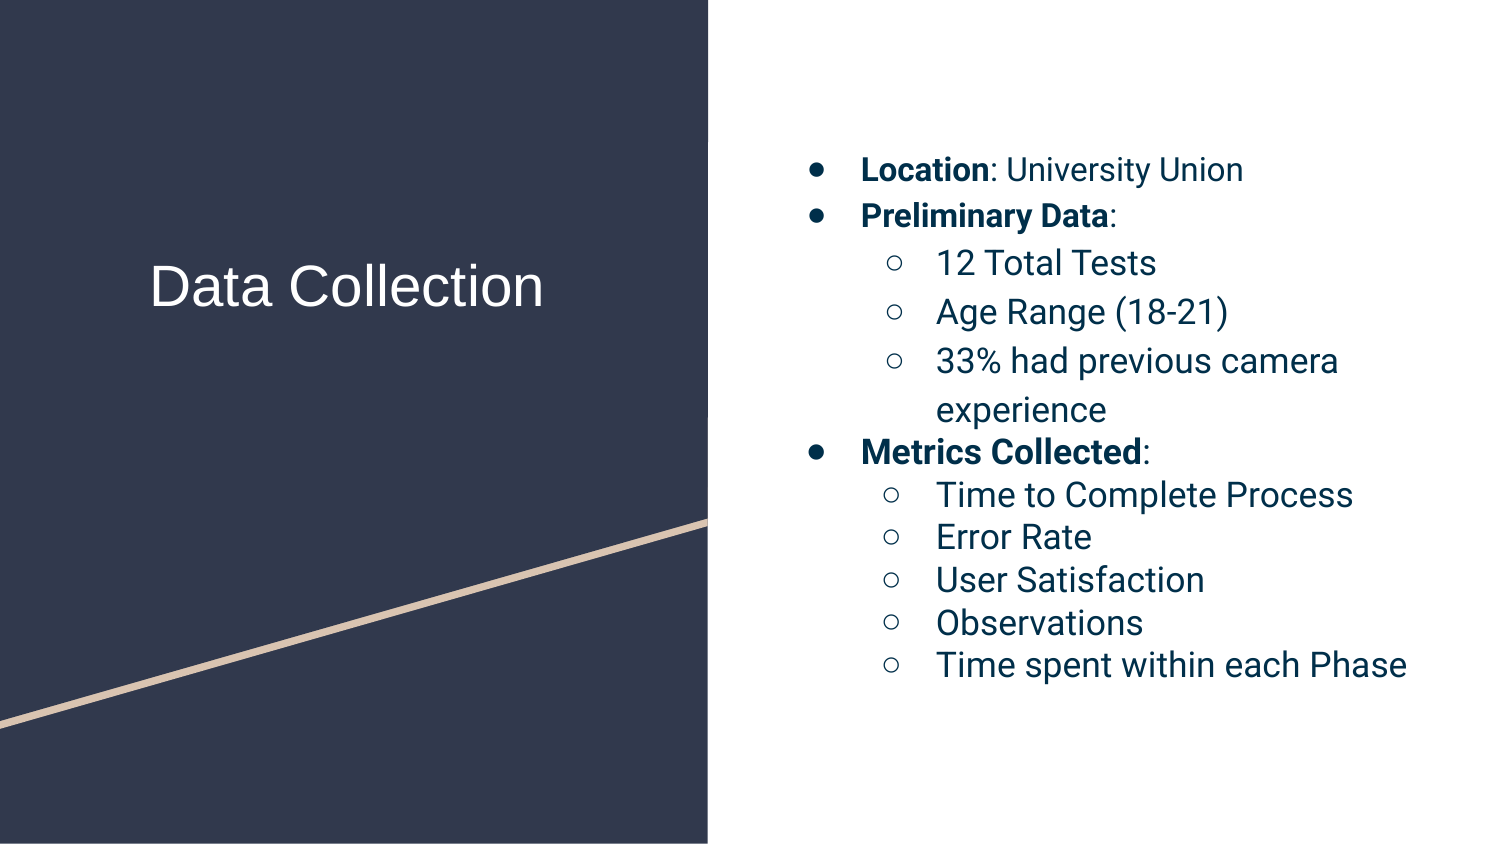

Location: University Union
Preliminary Data:
12 Total Tests
Age Range (18-21)
33% had previous camera experience
Metrics Collected:
Time to Complete Process
Error Rate
User Satisfaction
Observations
Time spent within each Phase

# Data Collection